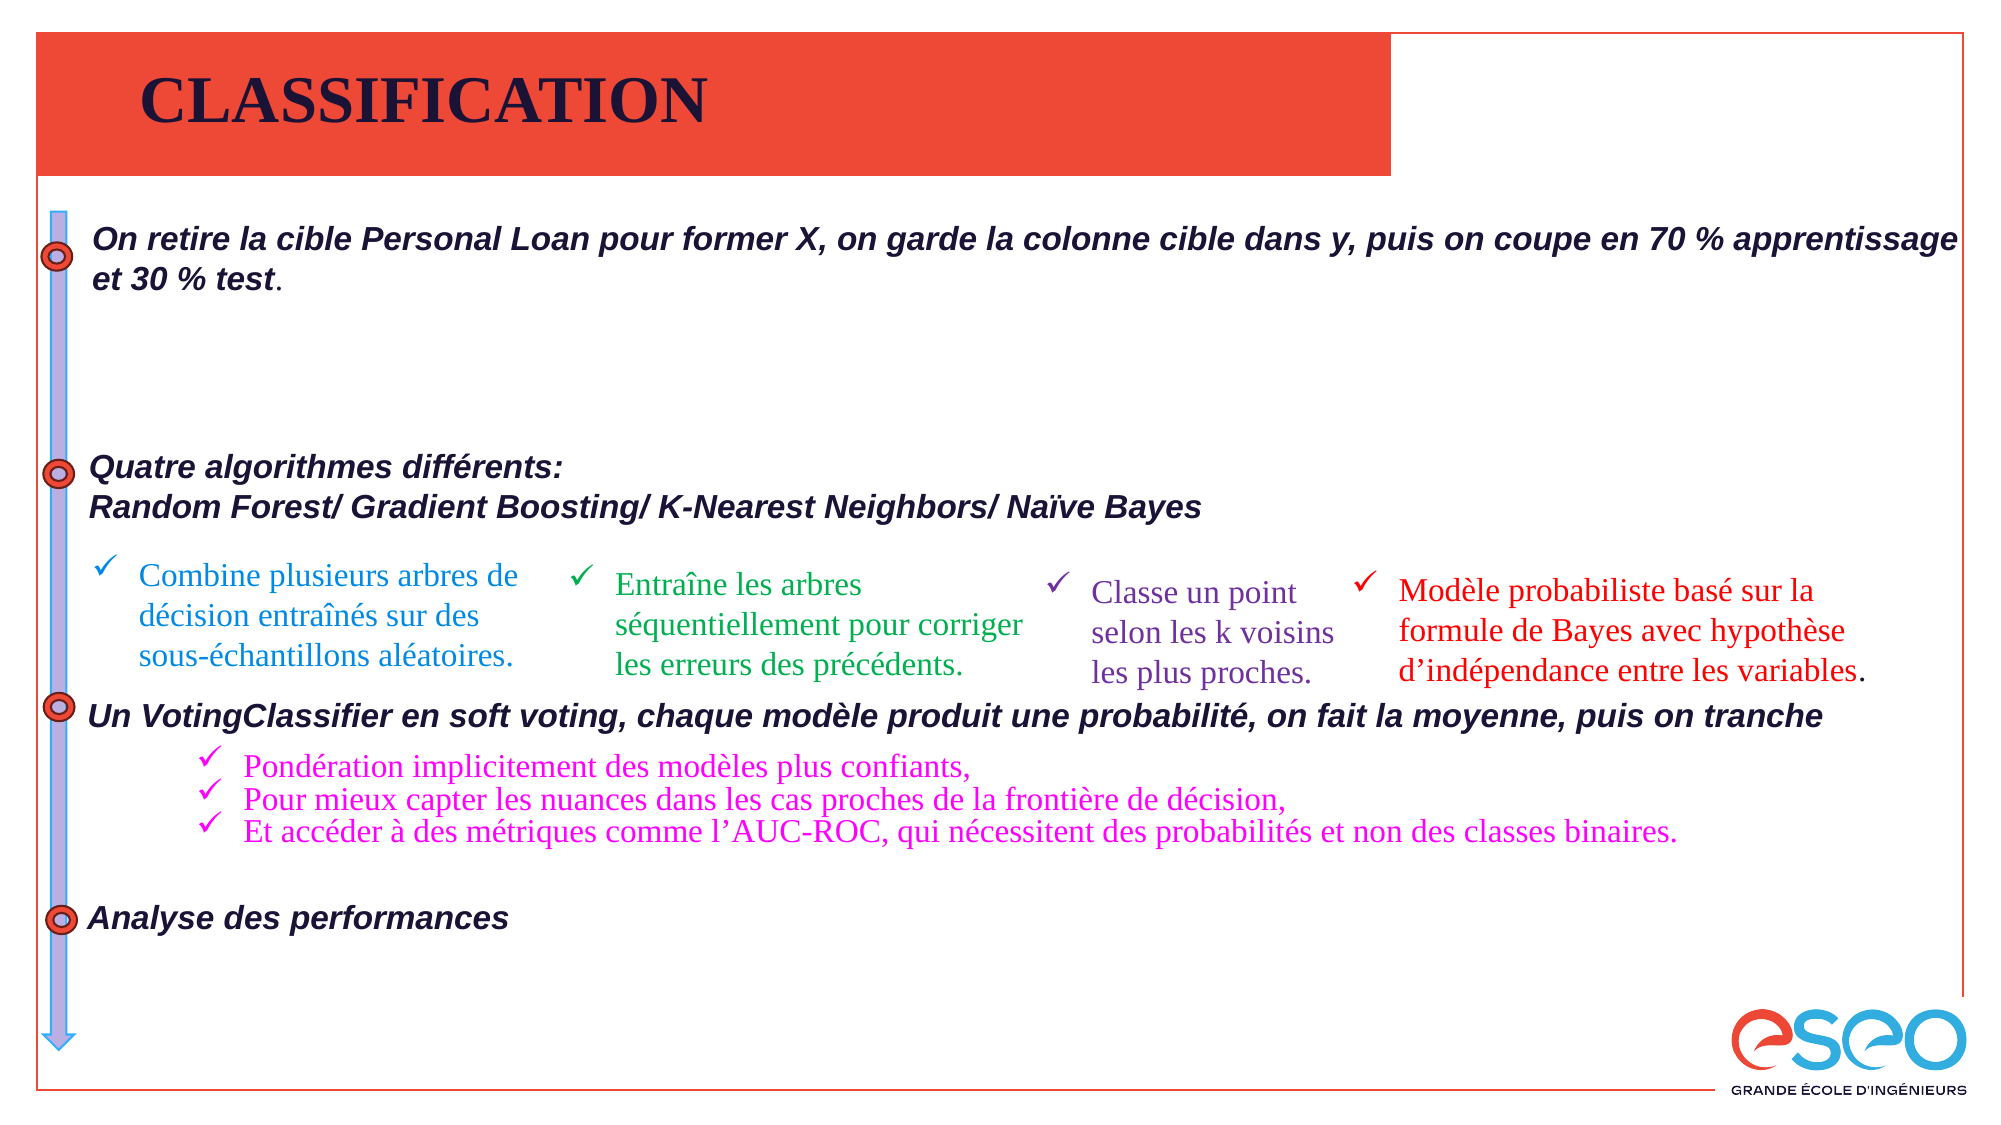

# CLASSIFICATION

On retire la cible Personal Loan pour former X, on garde la colonne cible dans y, puis on coupe en 70 % apprentissage et 30 % test.

Quatre algorithmes différents:
Random Forest/ Gradient Boosting/ K-Nearest Neighbors/ Naïve Bayes

Combine plusieurs arbres de décision entraînés sur des sous-échantillons aléatoires.
Entraîne les arbres séquentiellement pour corriger les erreurs des précédents.
Modèle probabiliste basé sur la formule de Bayes avec hypothèse d’indépendance entre les variables.
Classe un point selon les k voisins les plus proches.
Un VotingClassifier en soft voting, chaque modèle produit une probabilité, on fait la moyenne, puis on tranche

Pondération implicitement des modèles plus confiants,
Pour mieux capter les nuances dans les cas proches de la frontière de décision,
Et accéder à des métriques comme l’AUC-ROC, qui nécessitent des probabilités et non des classes binaires.

Analyse des performances